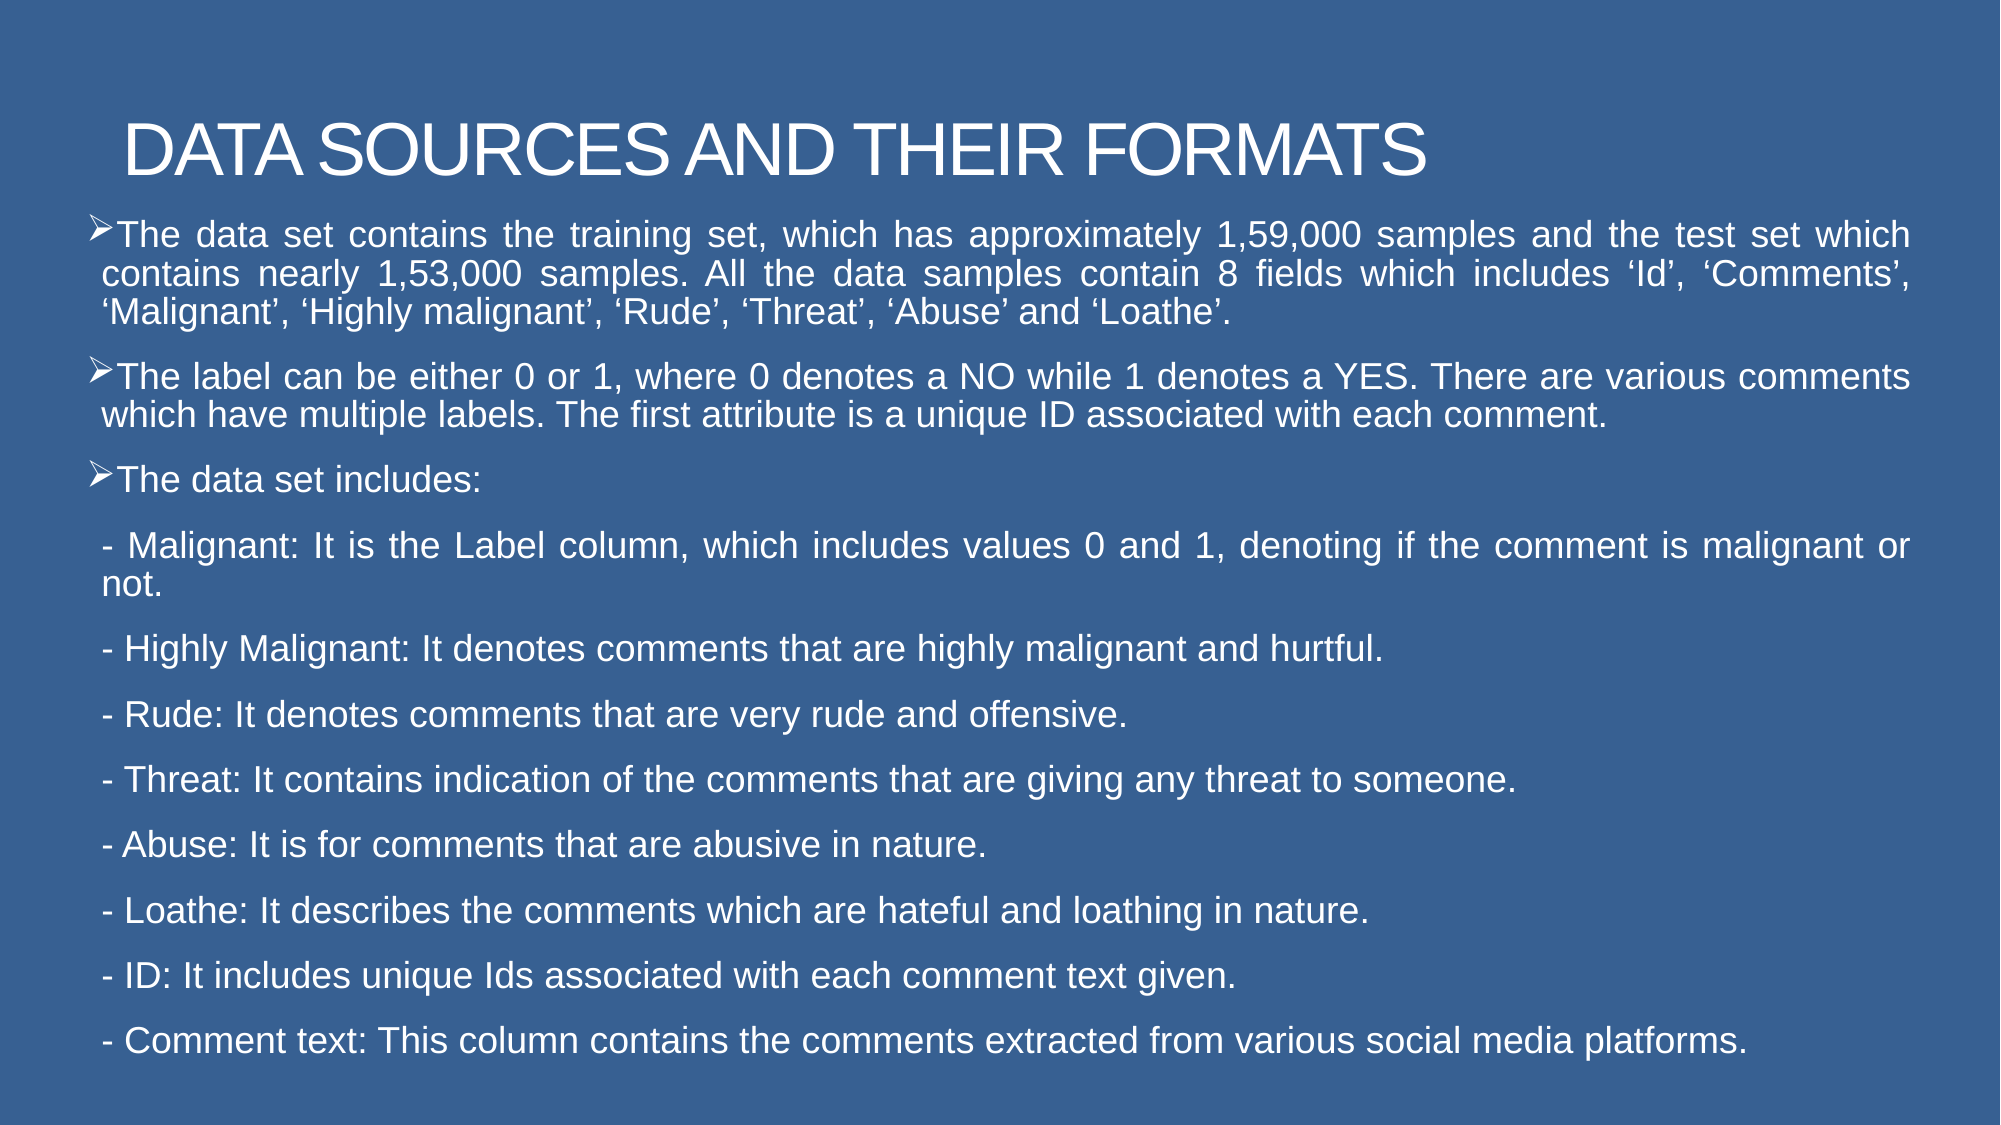

# DATA SOURCES AND THEIR FORMATS
The data set contains the training set, which has approximately 1,59,000 samples and the test set which contains nearly 1,53,000 samples. All the data samples contain 8 fields which includes ‘Id’, ‘Comments’, ‘Malignant’, ‘Highly malignant’, ‘Rude’, ‘Threat’, ‘Abuse’ and ‘Loathe’.
The label can be either 0 or 1, where 0 denotes a NO while 1 denotes a YES. There are various comments which have multiple labels. The first attribute is a unique ID associated with each comment.
The data set includes:
- Malignant: It is the Label column, which includes values 0 and 1, denoting if the comment is malignant or not.
- Highly Malignant: It denotes comments that are highly malignant and hurtful.
- Rude: It denotes comments that are very rude and offensive.
- Threat: It contains indication of the comments that are giving any threat to someone.
- Abuse: It is for comments that are abusive in nature.
- Loathe: It describes the comments which are hateful and loathing in nature.
- ID: It includes unique Ids associated with each comment text given.
- Comment text: This column contains the comments extracted from various social media platforms.